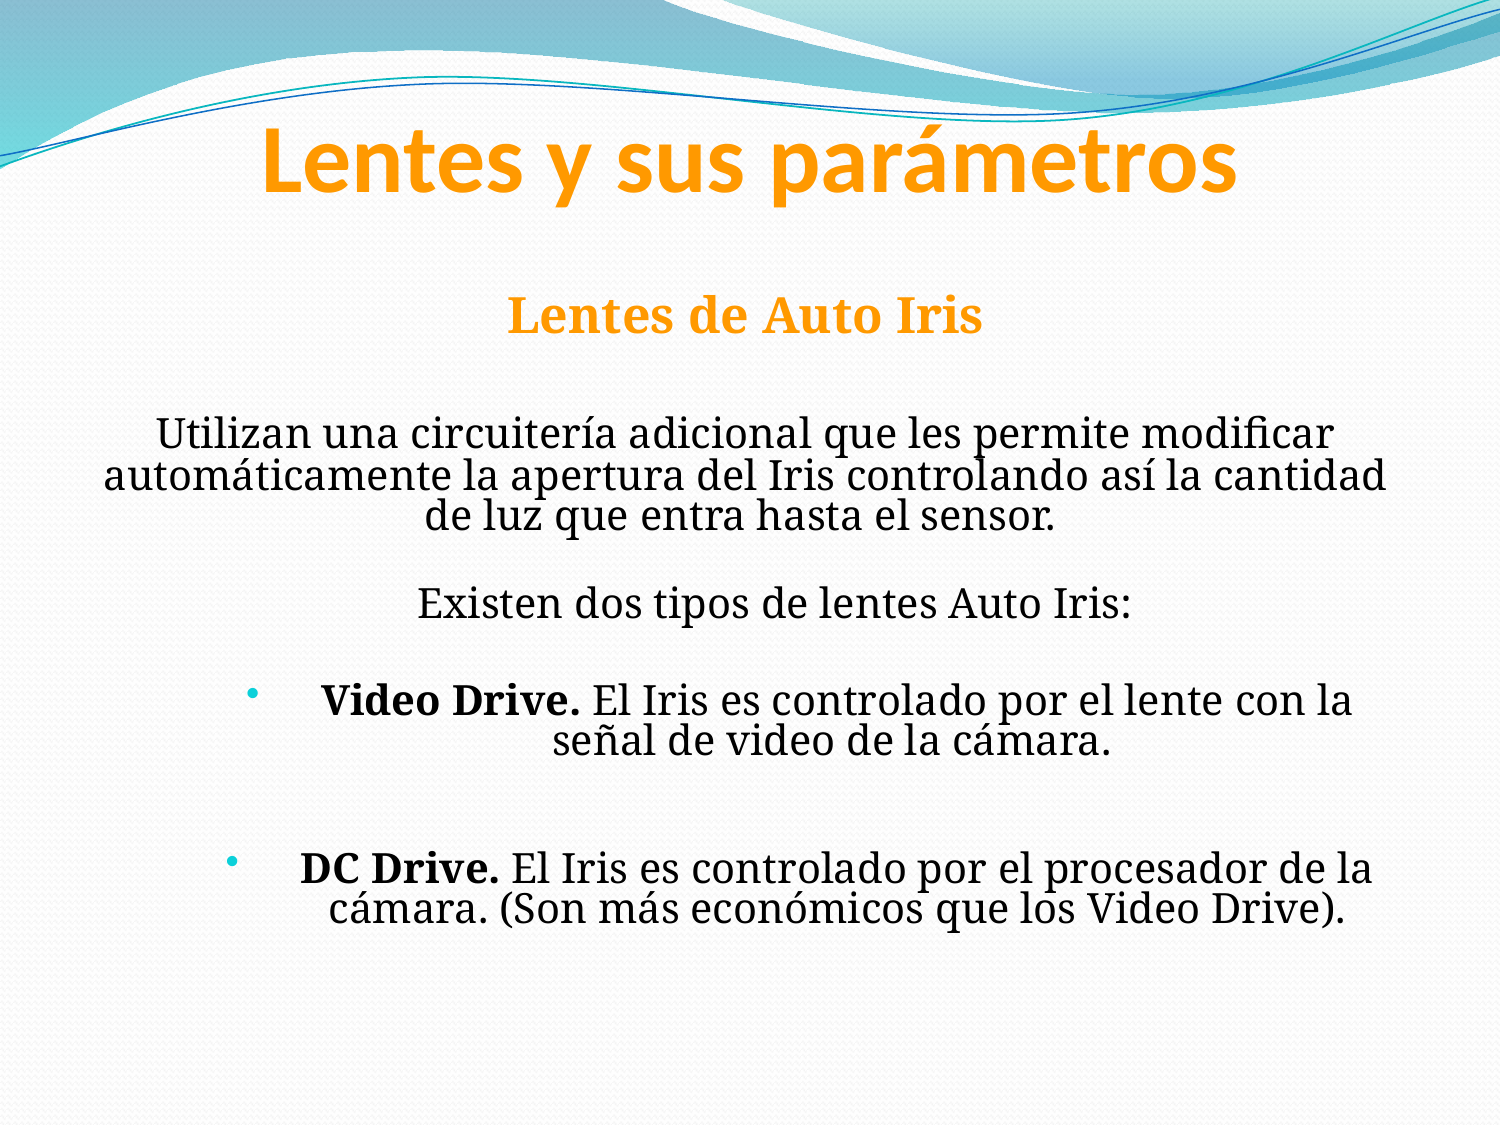

# Lentes y sus parámetros
	Lentes de Auto Iris

	Utilizan una circuitería adicional que les permite modificar automáticamente la apertura del Iris controlando así la cantidad de luz que entra hasta el sensor.
	Existen dos tipos de lentes Auto Iris:

Video Drive. El Iris es controlado por el lente con la señal de video de la cámara.

DC Drive. El Iris es controlado por el procesador de la cámara. (Son más económicos que los Video Drive).